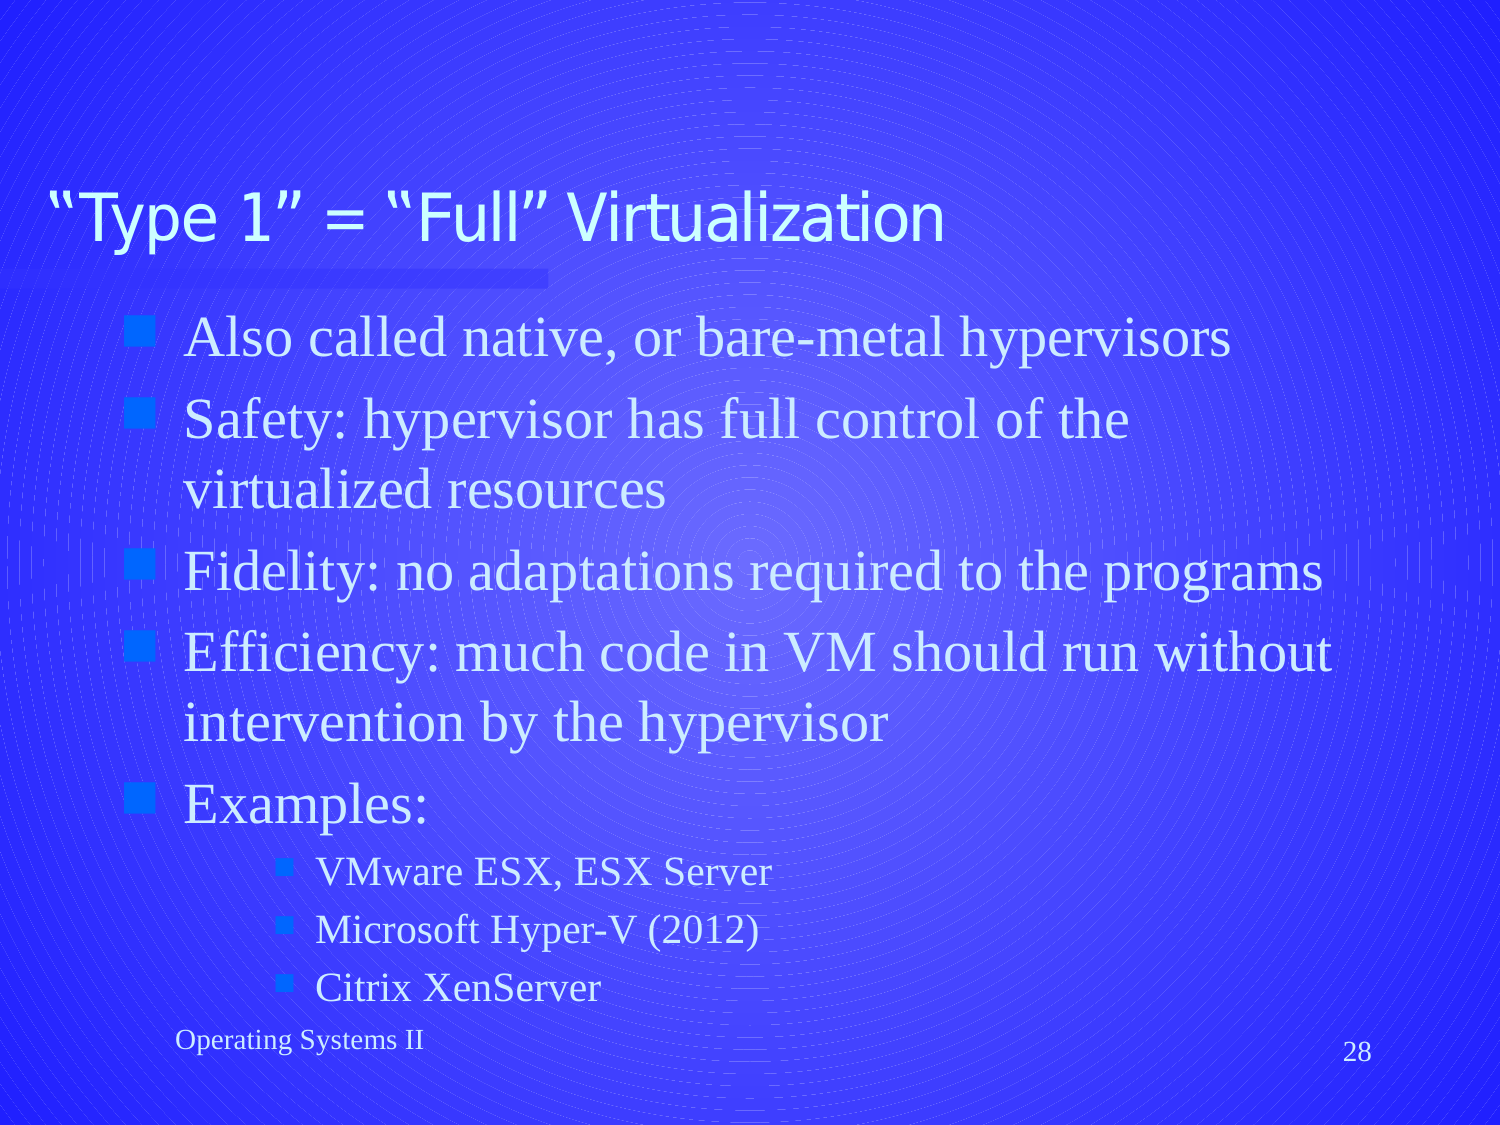

# “Type 1” = “Full” Virtualization
Also called native, or bare-metal hypervisors
Safety: hypervisor has full control of the virtualized resources
Fidelity: no adaptations required to the programs
Efficiency: much code in VM should run without intervention by the hypervisor
Examples:
VMware ESX, ESX Server
Microsoft Hyper-V (2012)
Citrix XenServer

Operating Systems II
28